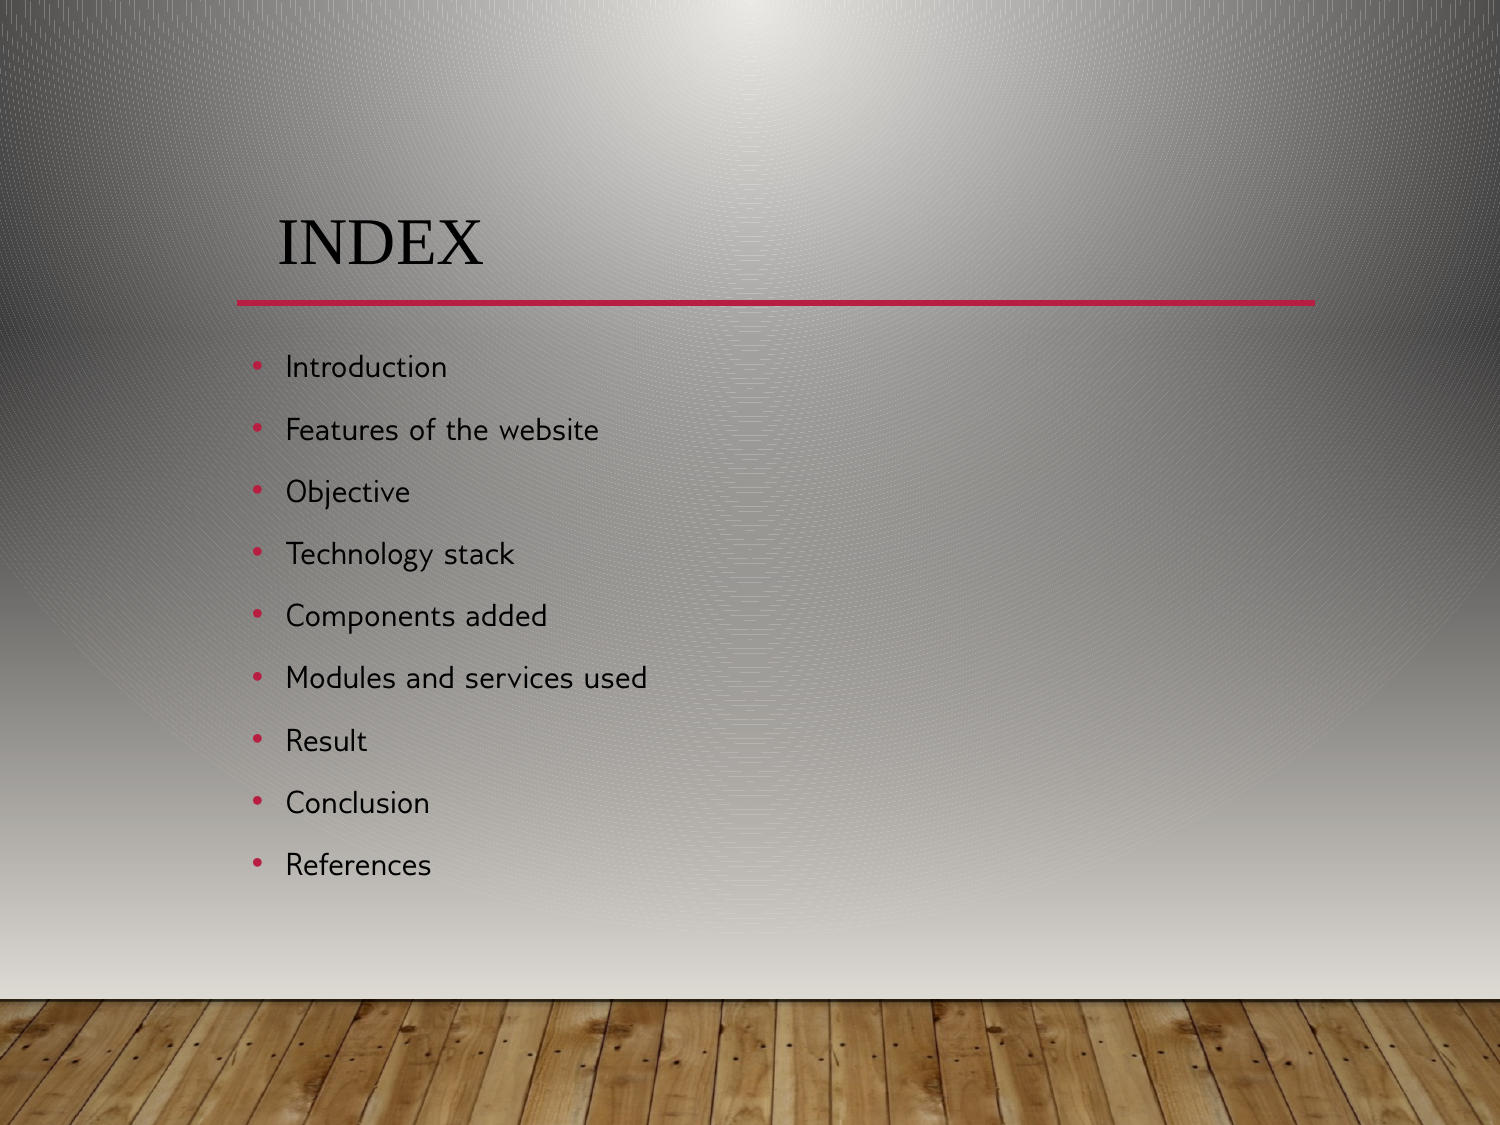

# Index
Introduction
Features of the website
Objective
Technology stack
Components added
Modules and services used
Result
Conclusion
References